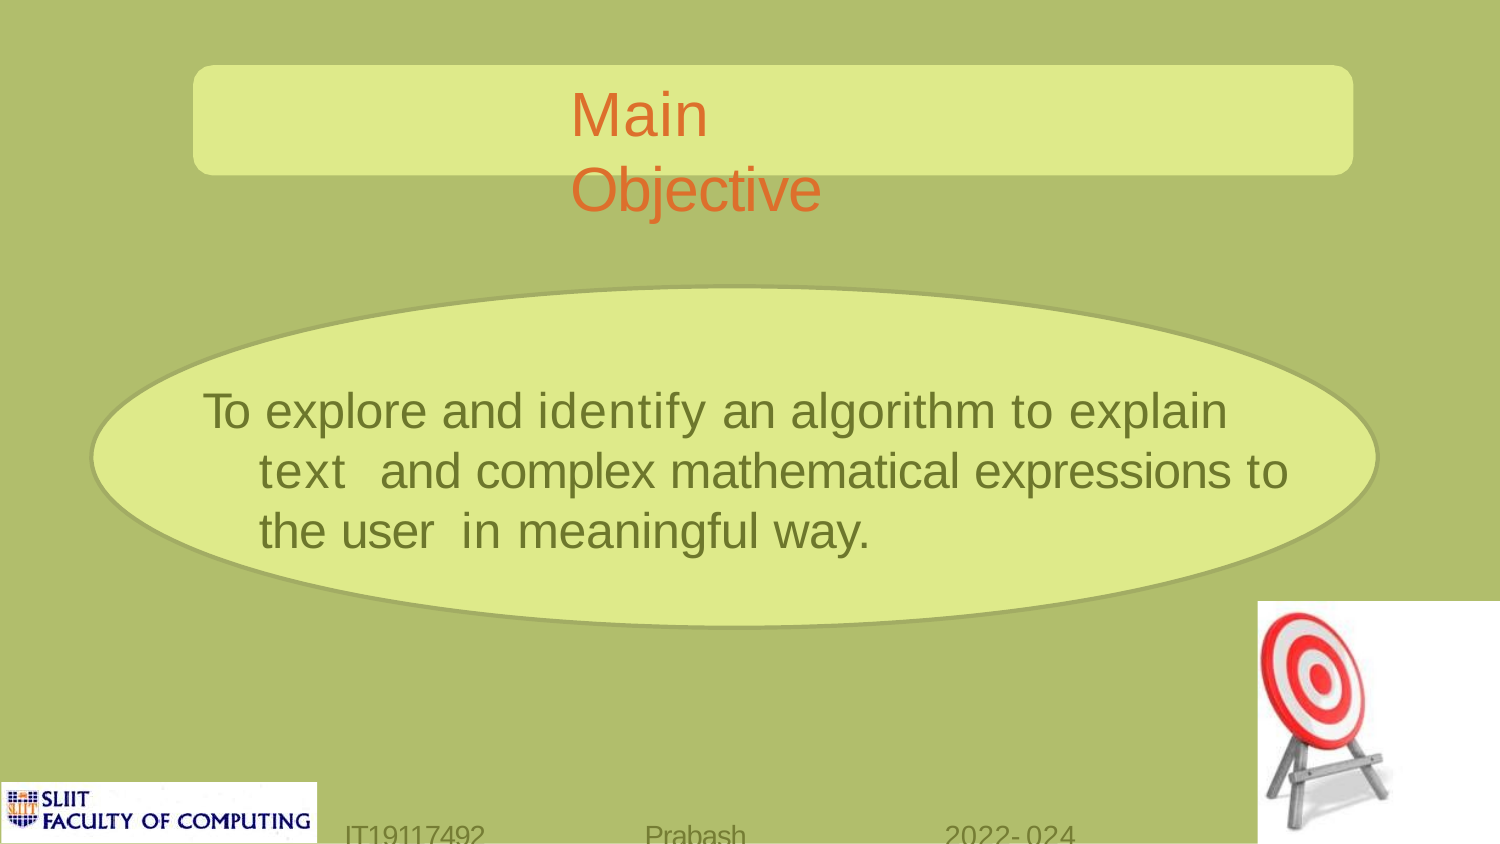

# Main Objective

To explore and identify an algorithm to explain text  and complex mathematical expressions to the user  in meaningful way.

IT19117492
Prabash K.V.A.S
2022-024